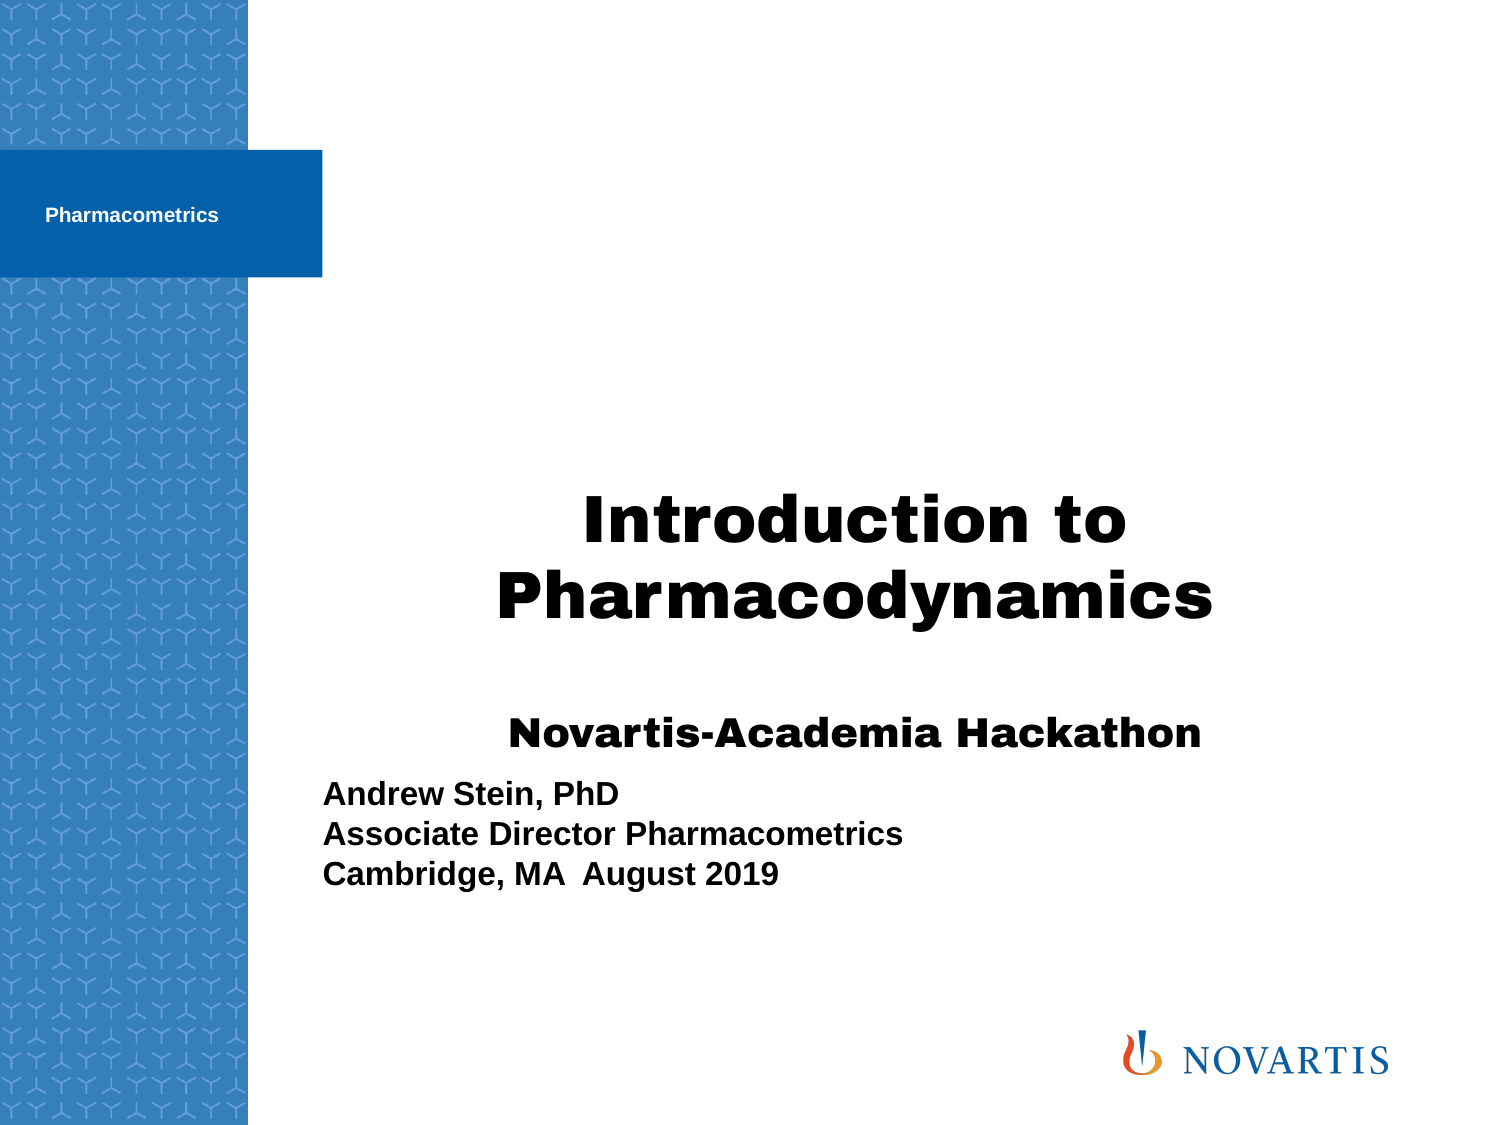

Pharmacometrics
# Introduction to Pharmacodynamics Novartis-Academia Hackathon
Andrew Stein, PhD
Associate Director Pharmacometrics
Cambridge, MA  August 2019